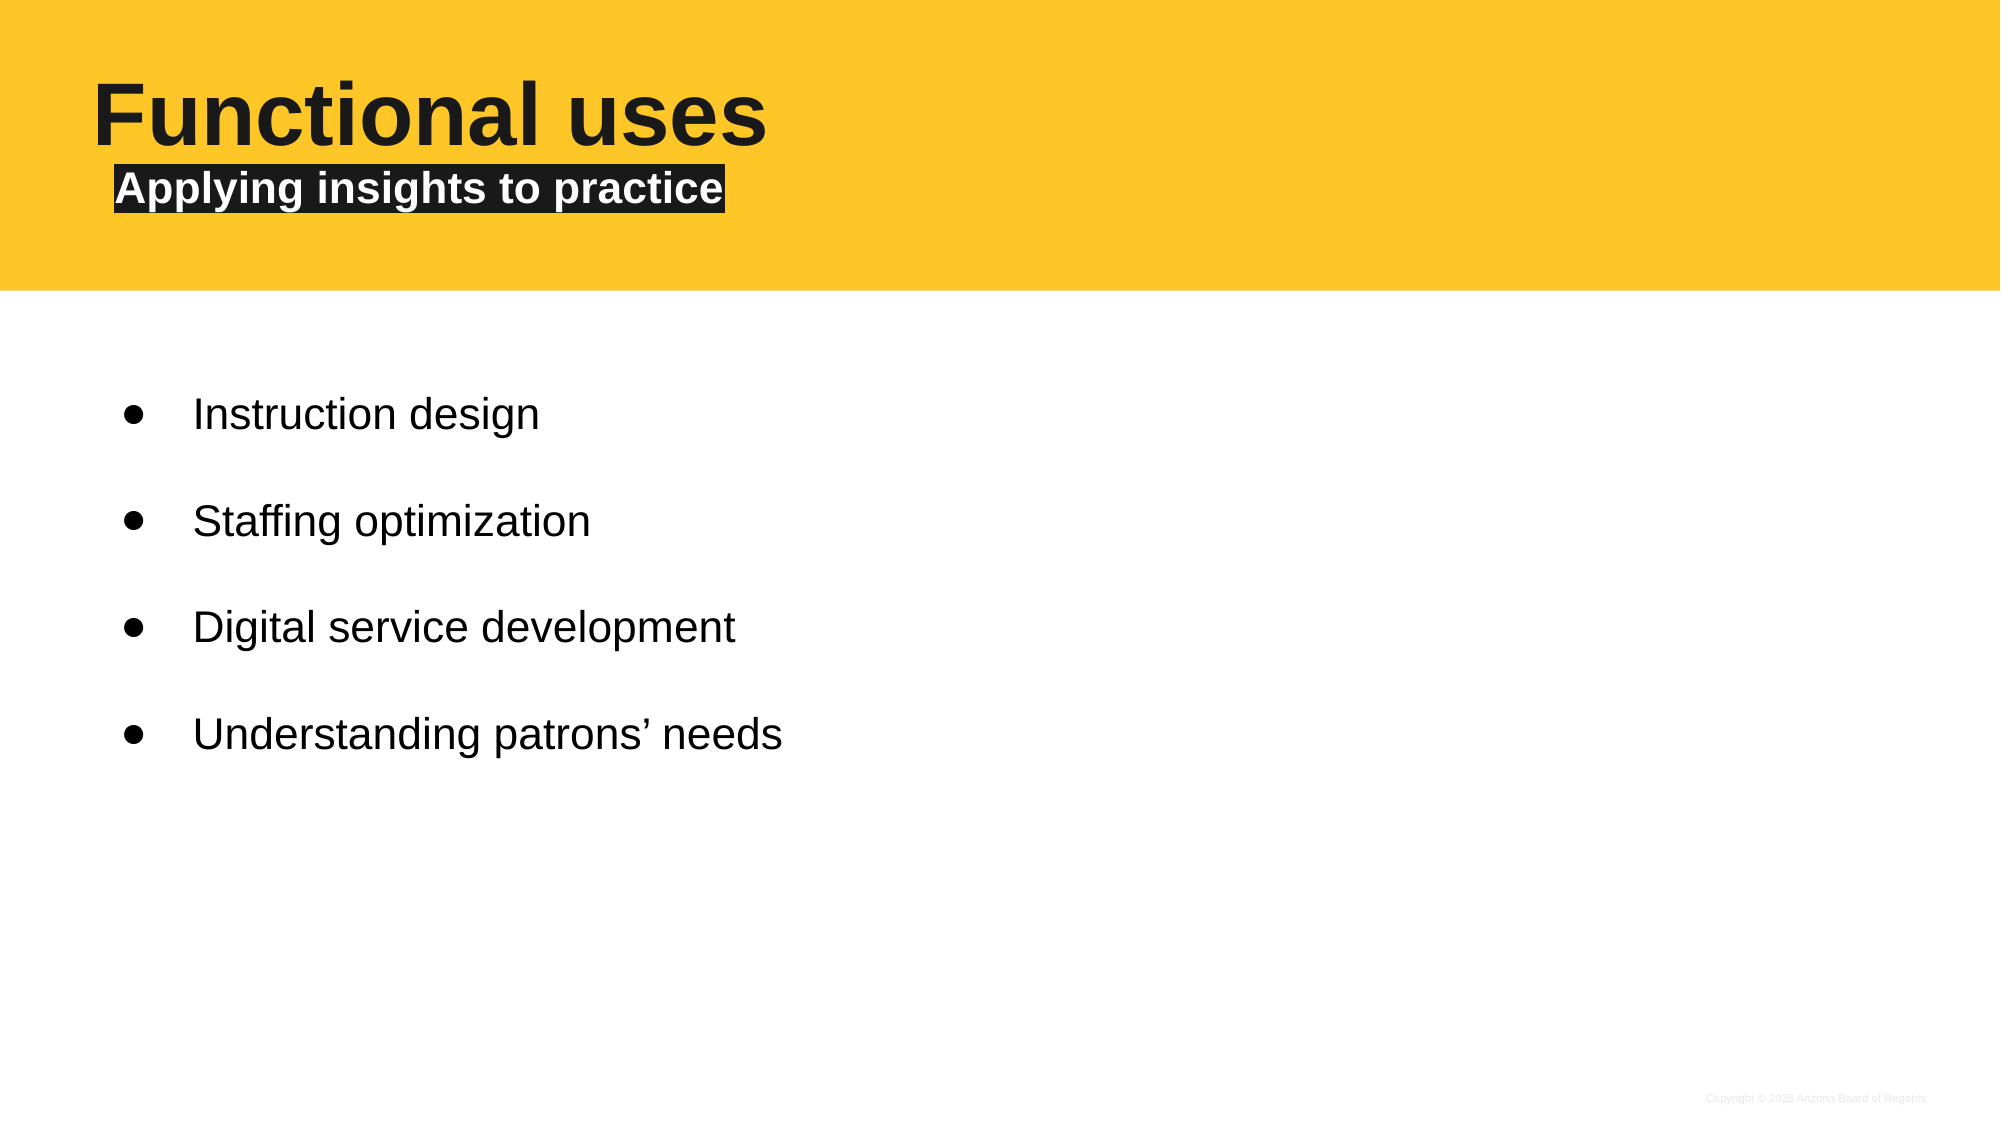

# Functional uses
Applying insights to practice
Instruction design

Staffing optimization

Digital service development

Understanding patrons’ needs